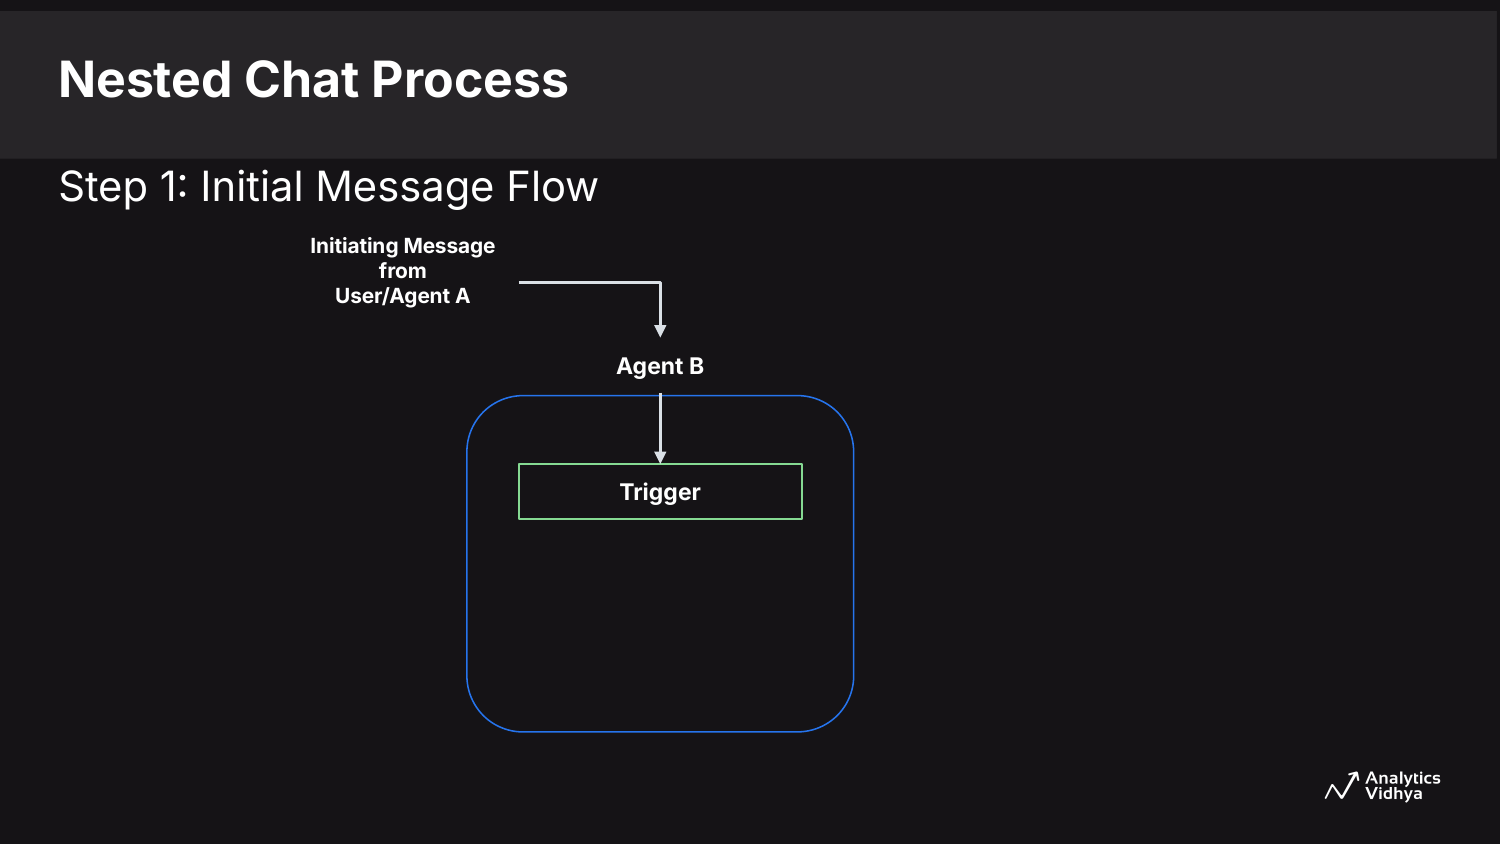

Task Management
Nested Chat Process
Step 1: Initial Message Flow
Initiating Message from
User/Agent A

Agent B

Trigger